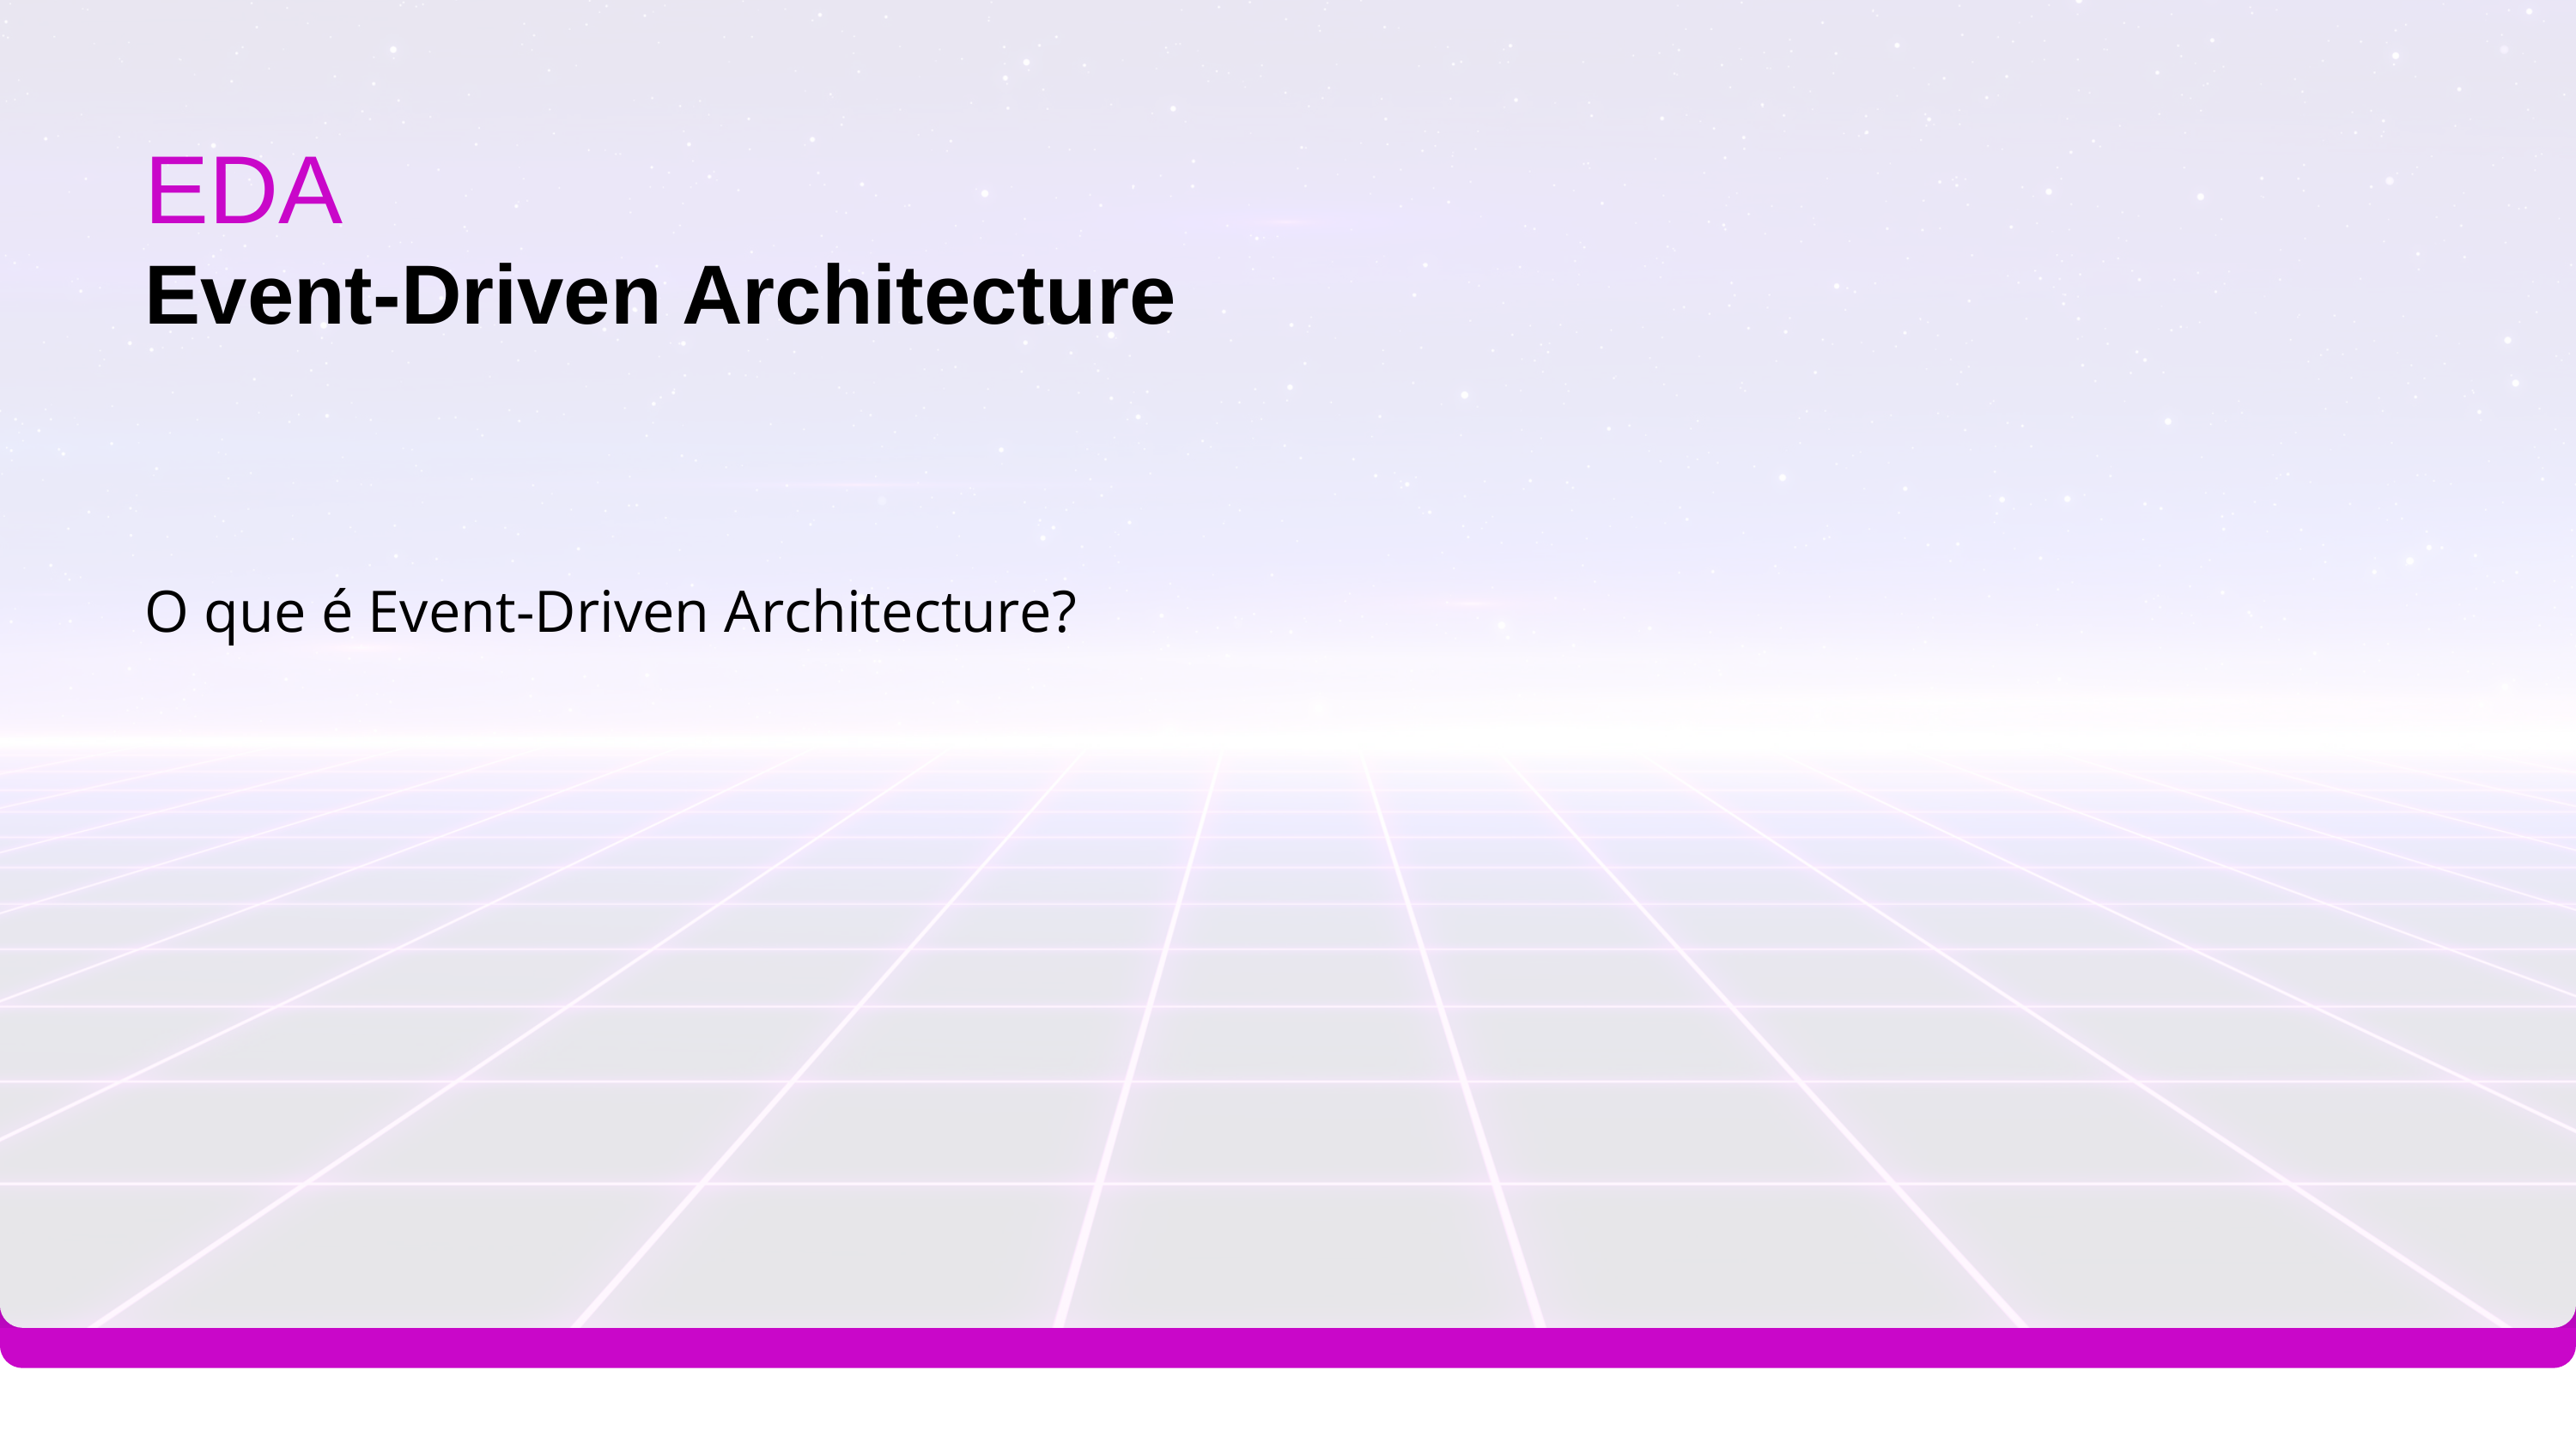

EDA
Event-Driven Architecture
O que é Event-Driven Architecture?